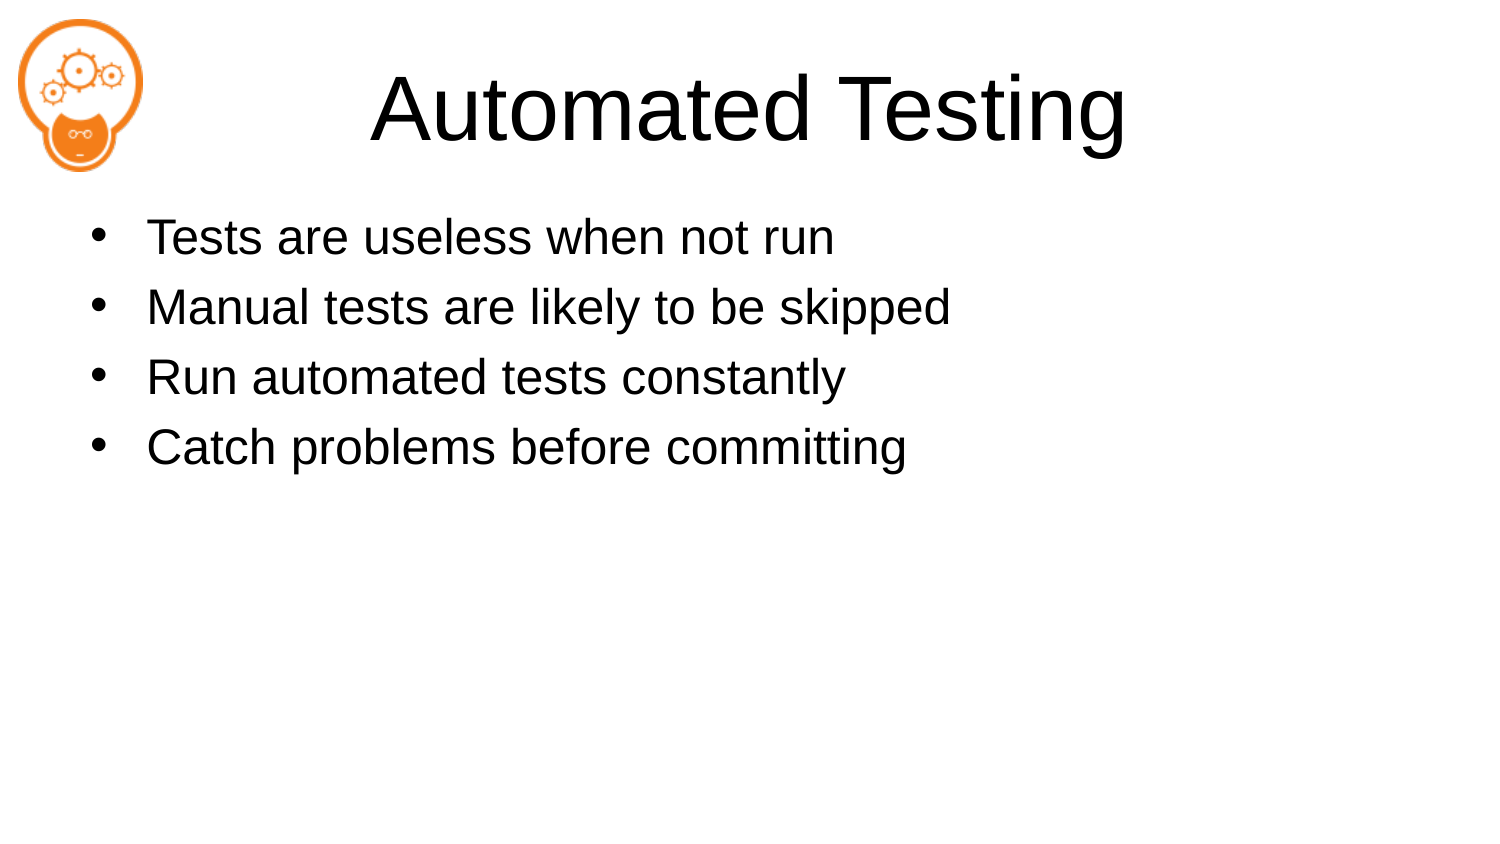

# Automated Testing
Tests are useless when not run
Manual tests are likely to be skipped
Run automated tests constantly
Catch problems before committing